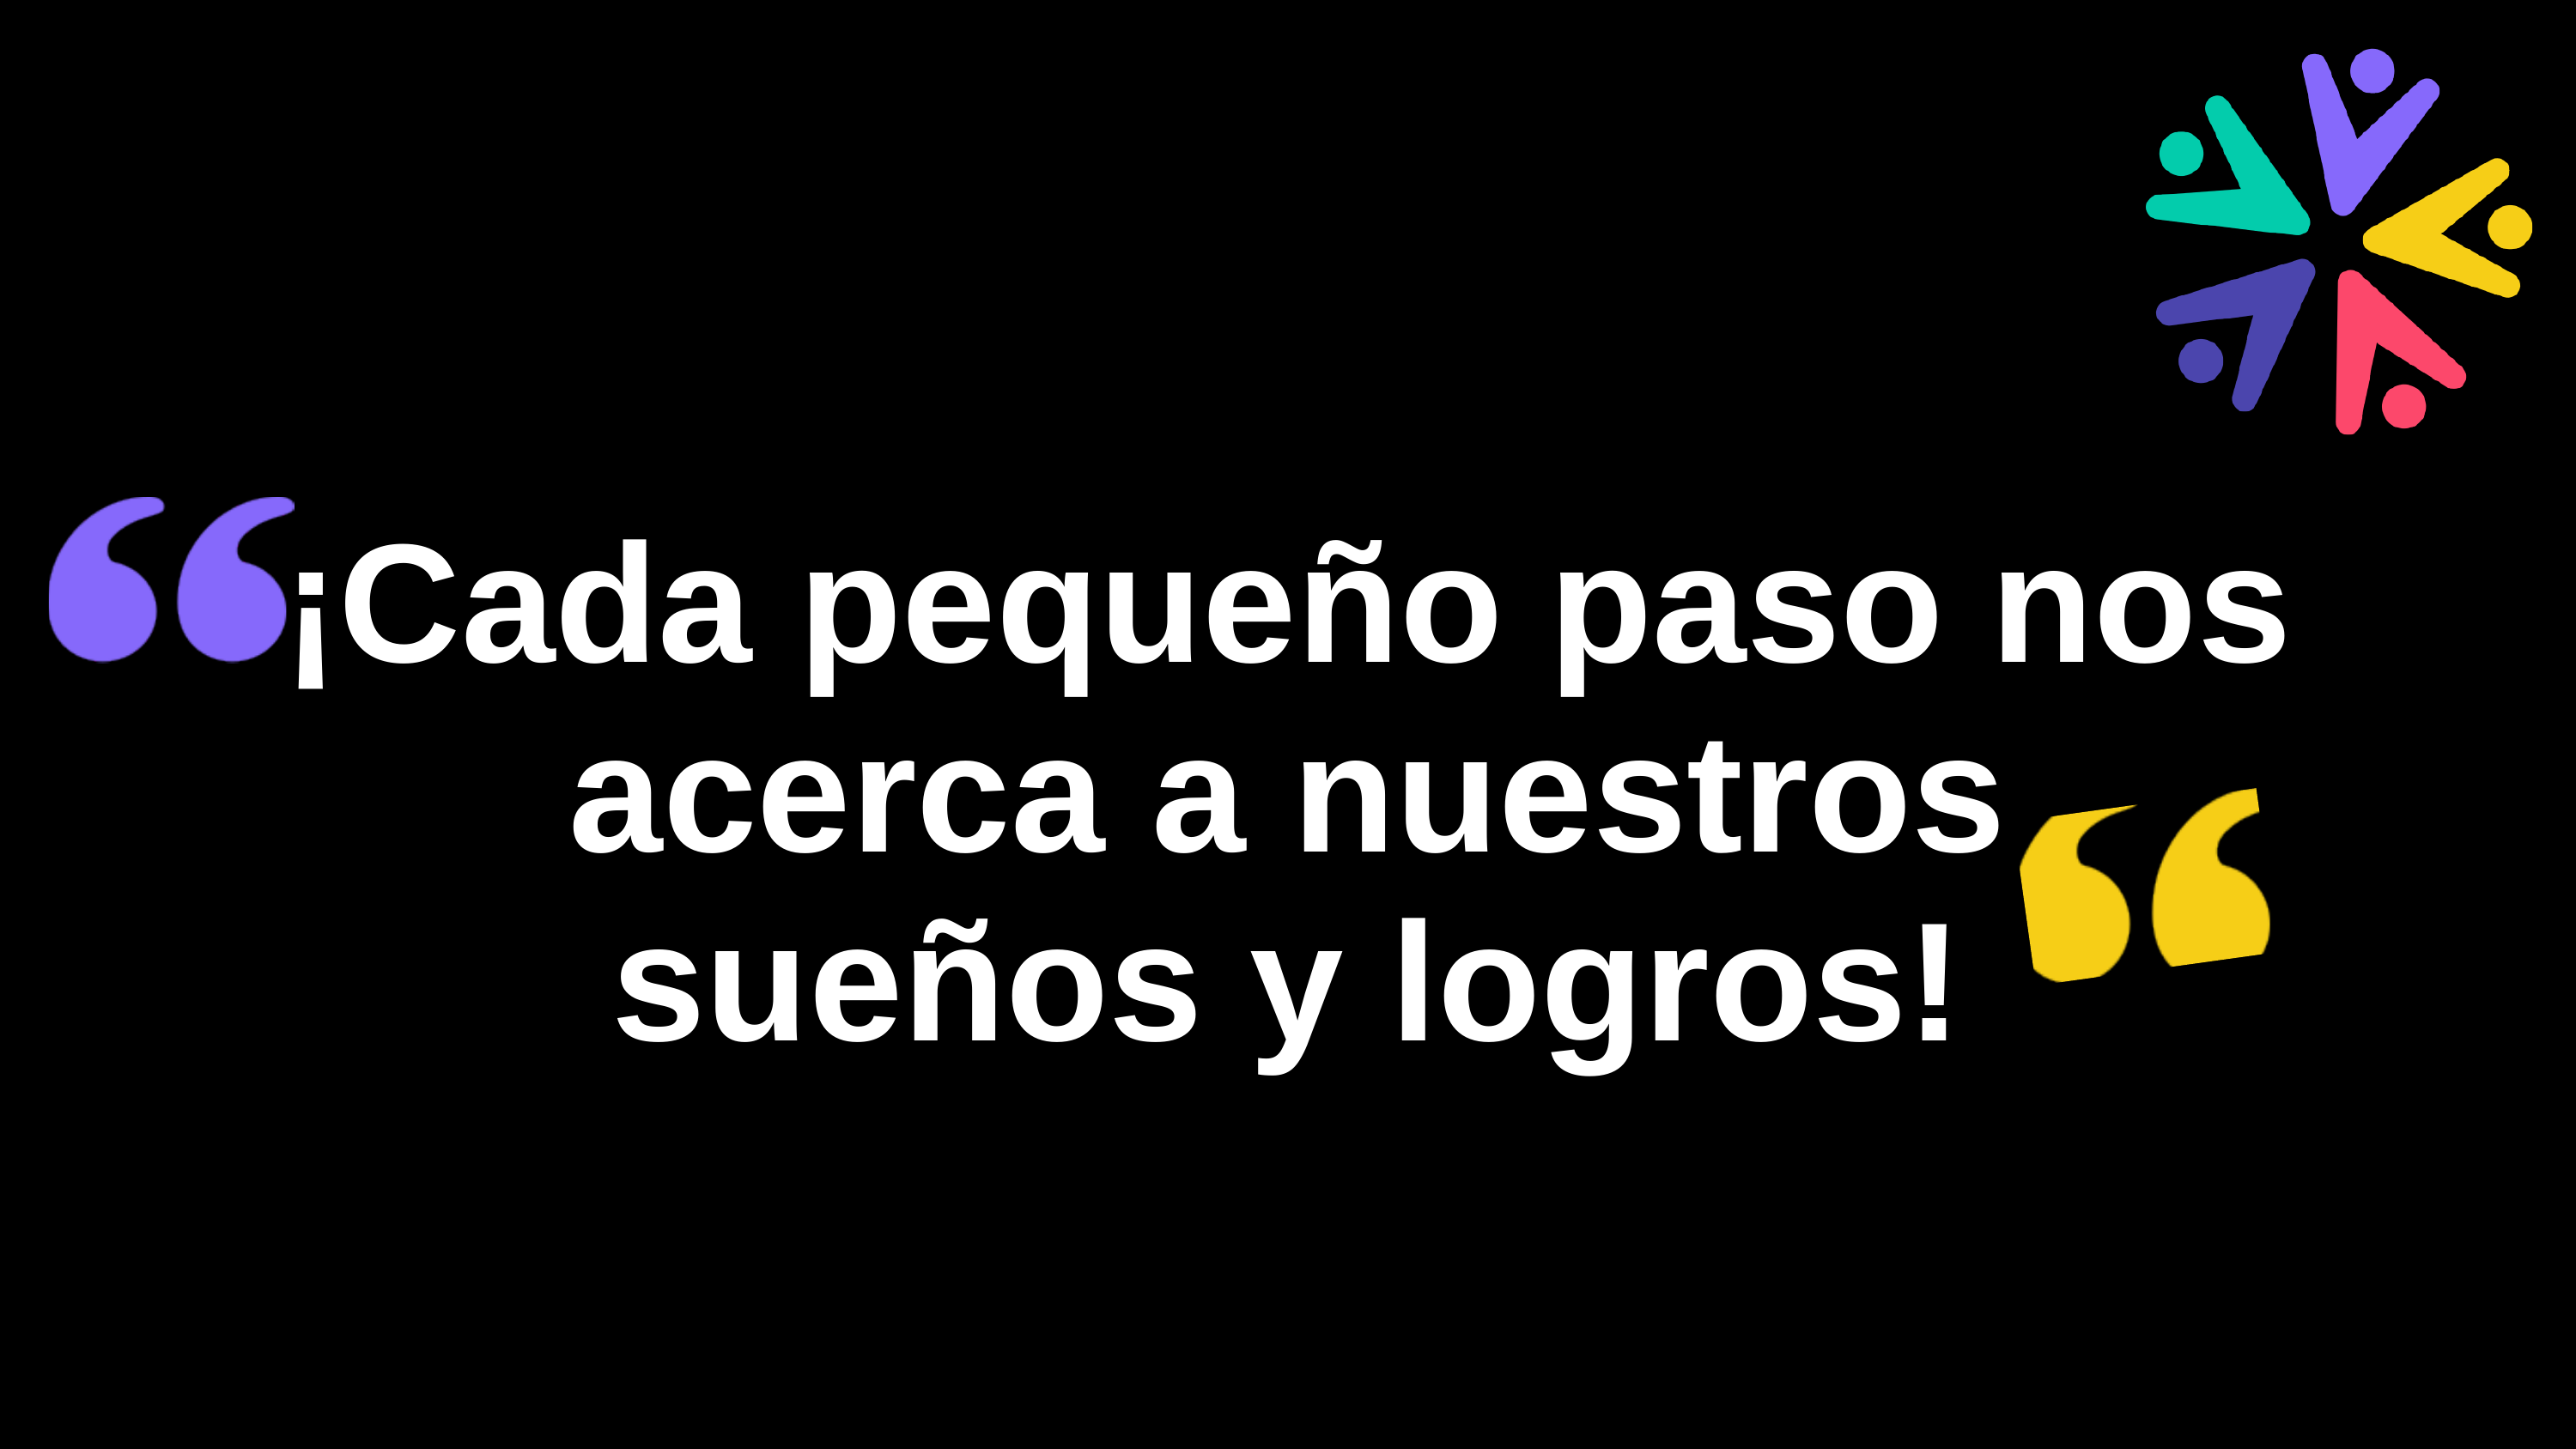

¡Cada pequeño paso nos acerca a nuestros sueños y logros!